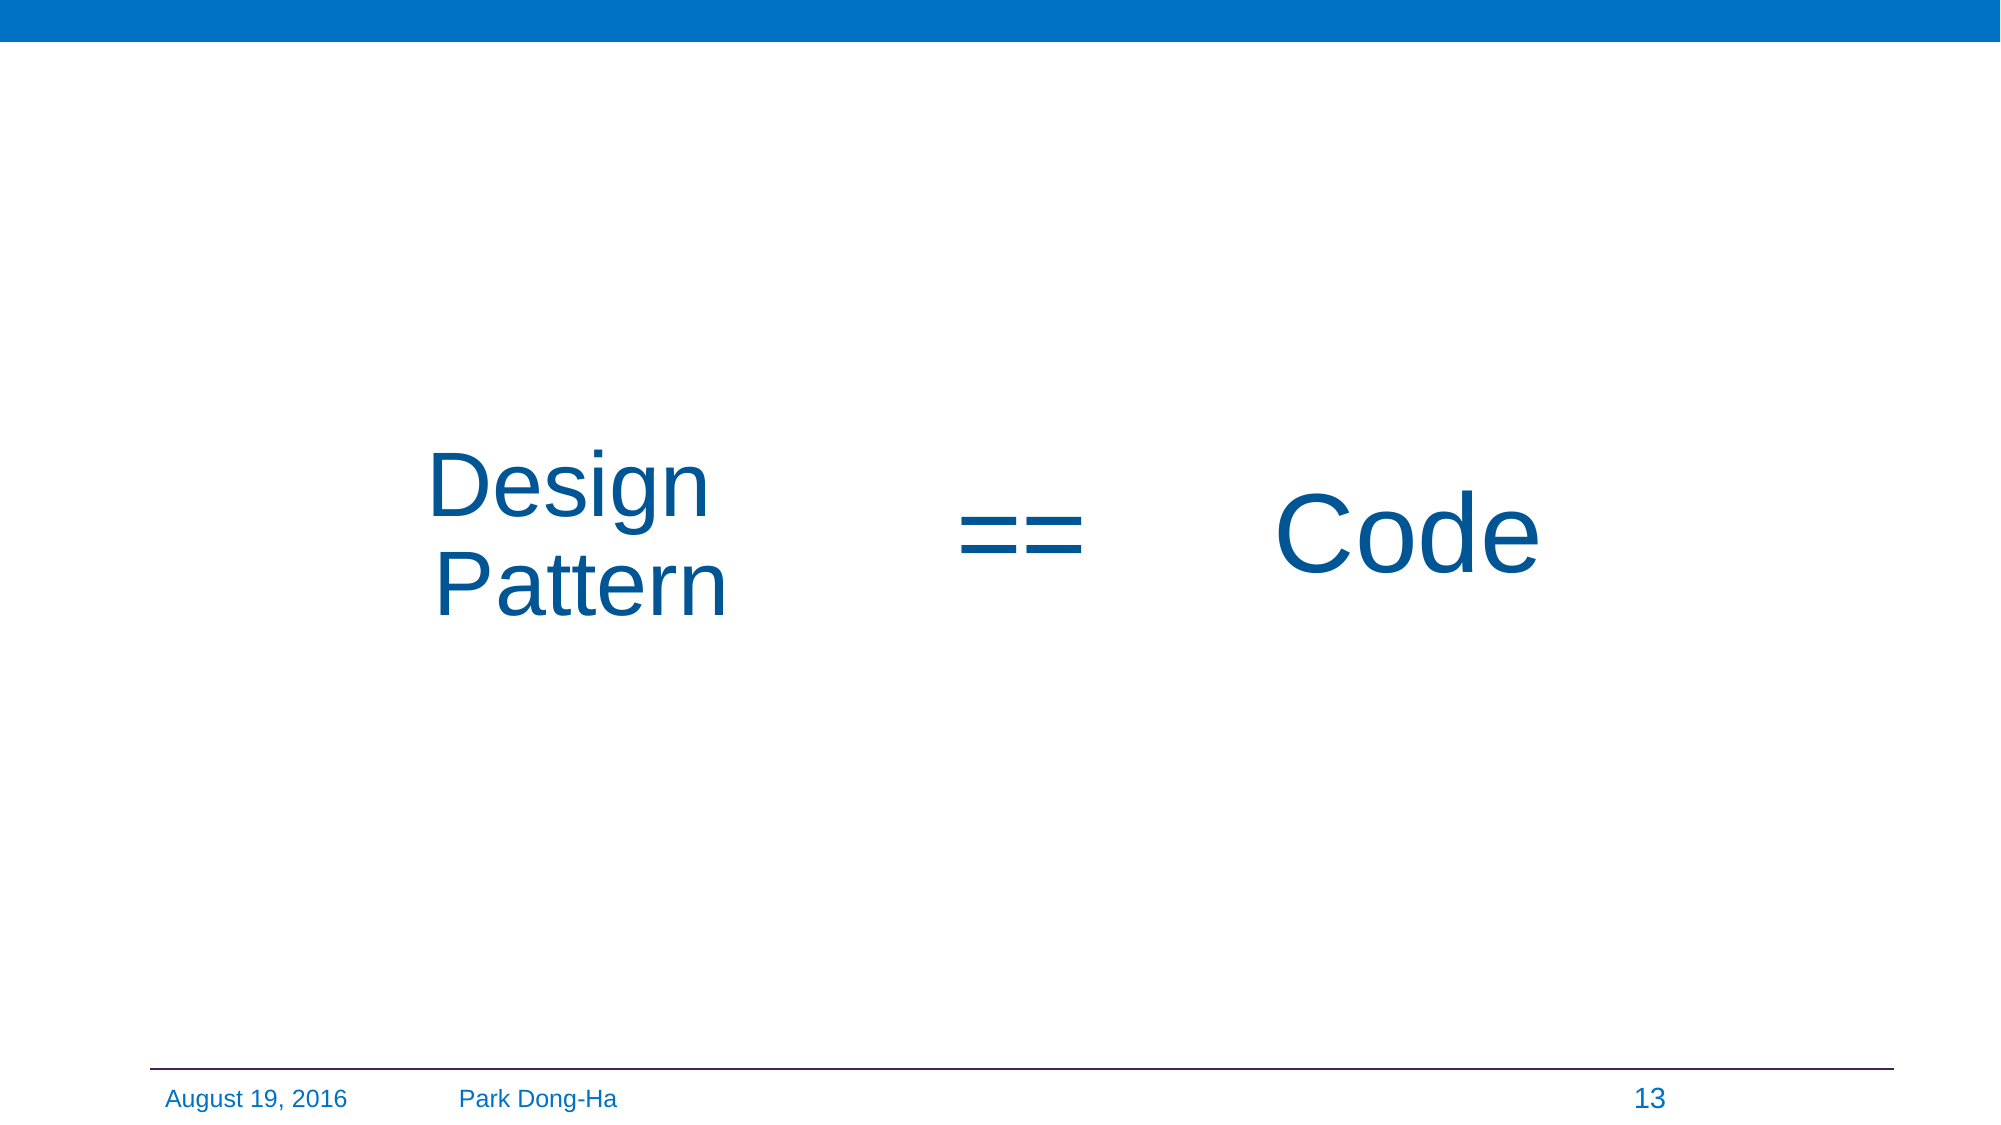

Design
Pattern
Code
# ==
Park Dong-Ha
13